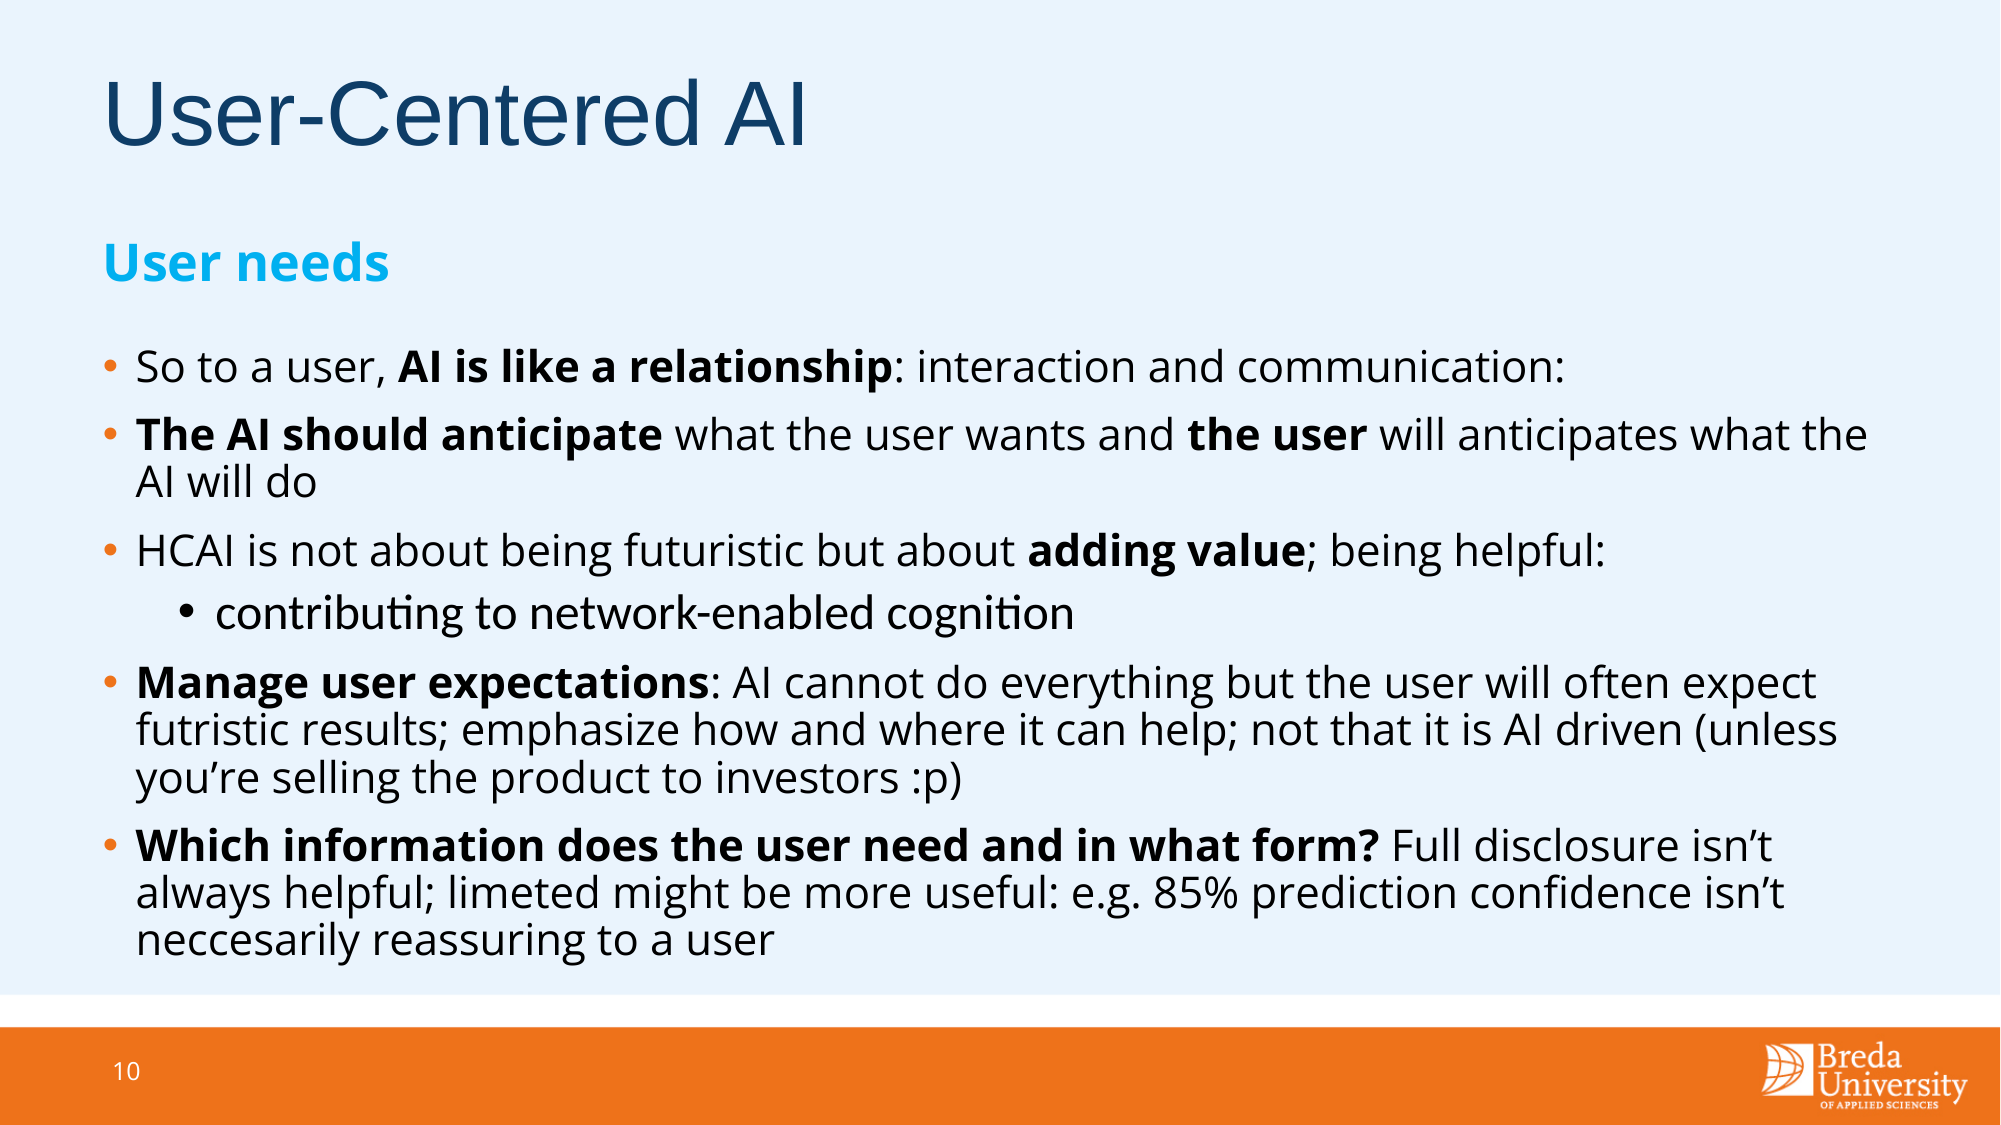

# User-Centered AI
User needs
So to a user, AI is like a relationship: interaction and communication:
The AI should anticipate what the user wants and the user will anticipates what the AI will do
HCAI is not about being futuristic but about adding value; being helpful:
contributing to network-enabled cognition
Manage user expectations: AI cannot do everything but the user will often expect futristic results; emphasize how and where it can help; not that it is AI driven (unless you’re selling the product to investors :p)
Which information does the user need and in what form? Full disclosure isn’t always helpful; limeted might be more useful: e.g. 85% prediction confidence isn’t neccesarily reassuring to a user

10